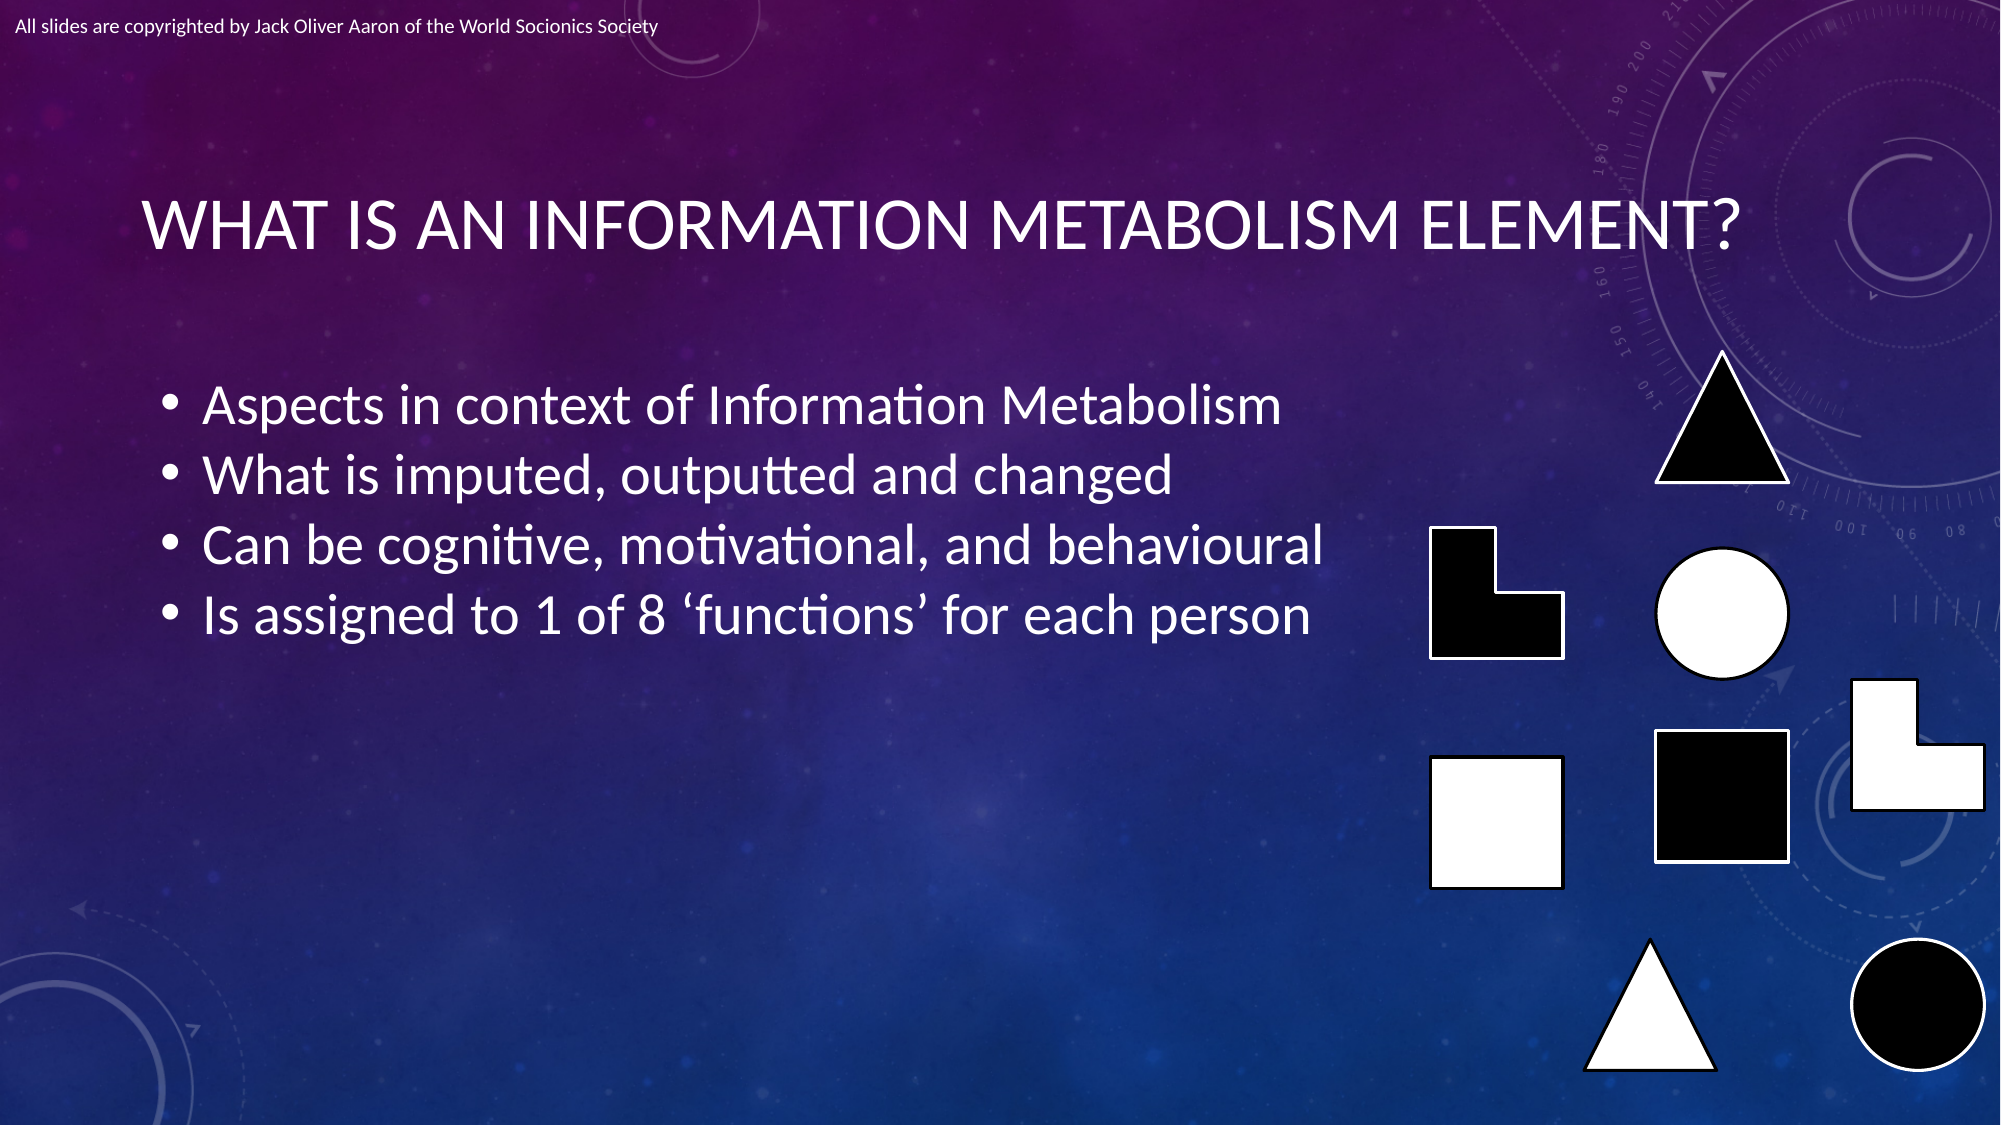

All slides are copyrighted by Jack Oliver Aaron of the World Socionics Society
# WHAT IS AN INFORMATION METABOLISM ELEMENT?
Aspects in context of Information Metabolism
What is imputed, outputted and changed
Can be cognitive, motivational, and behavioural
Is assigned to 1 of 8 ‘functions’ for each person